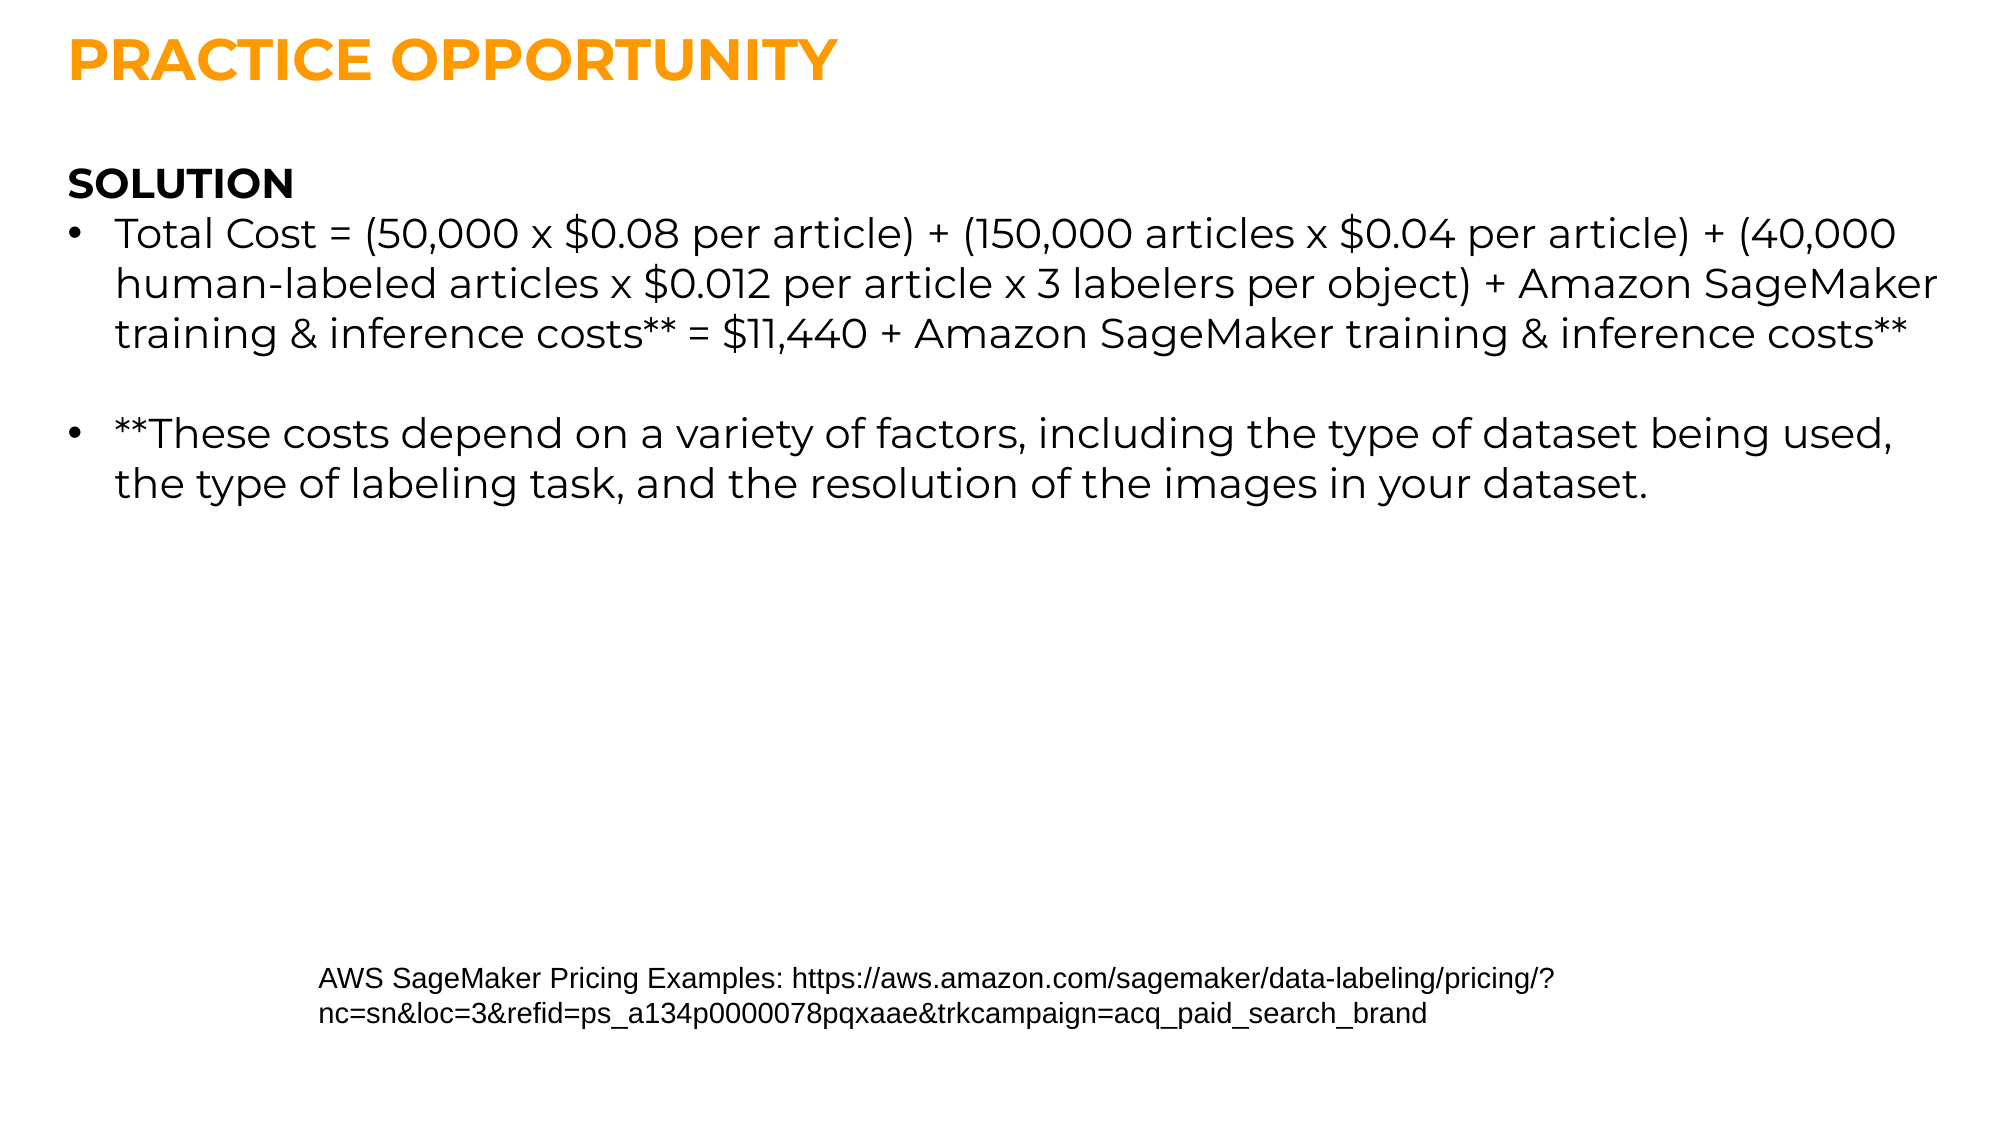

PRACTICE OPPORTUNITY

SOLUTION
Total Cost = (50,000 x $0.08 per article) + (150,000 articles x $0.04 per article) + (40,000 human-labeled articles x $0.012 per article x 3 labelers per object) + Amazon SageMaker training & inference costs** = $11,440 + Amazon SageMaker training & inference costs**
**These costs depend on a variety of factors, including the type of dataset being used, the type of labeling task, and the resolution of the images in your dataset.
AWS SageMaker Pricing Examples: https://aws.amazon.com/sagemaker/data-labeling/pricing/?nc=sn&loc=3&refid=ps_a134p0000078pqxaae&trkcampaign=acq_paid_search_brand